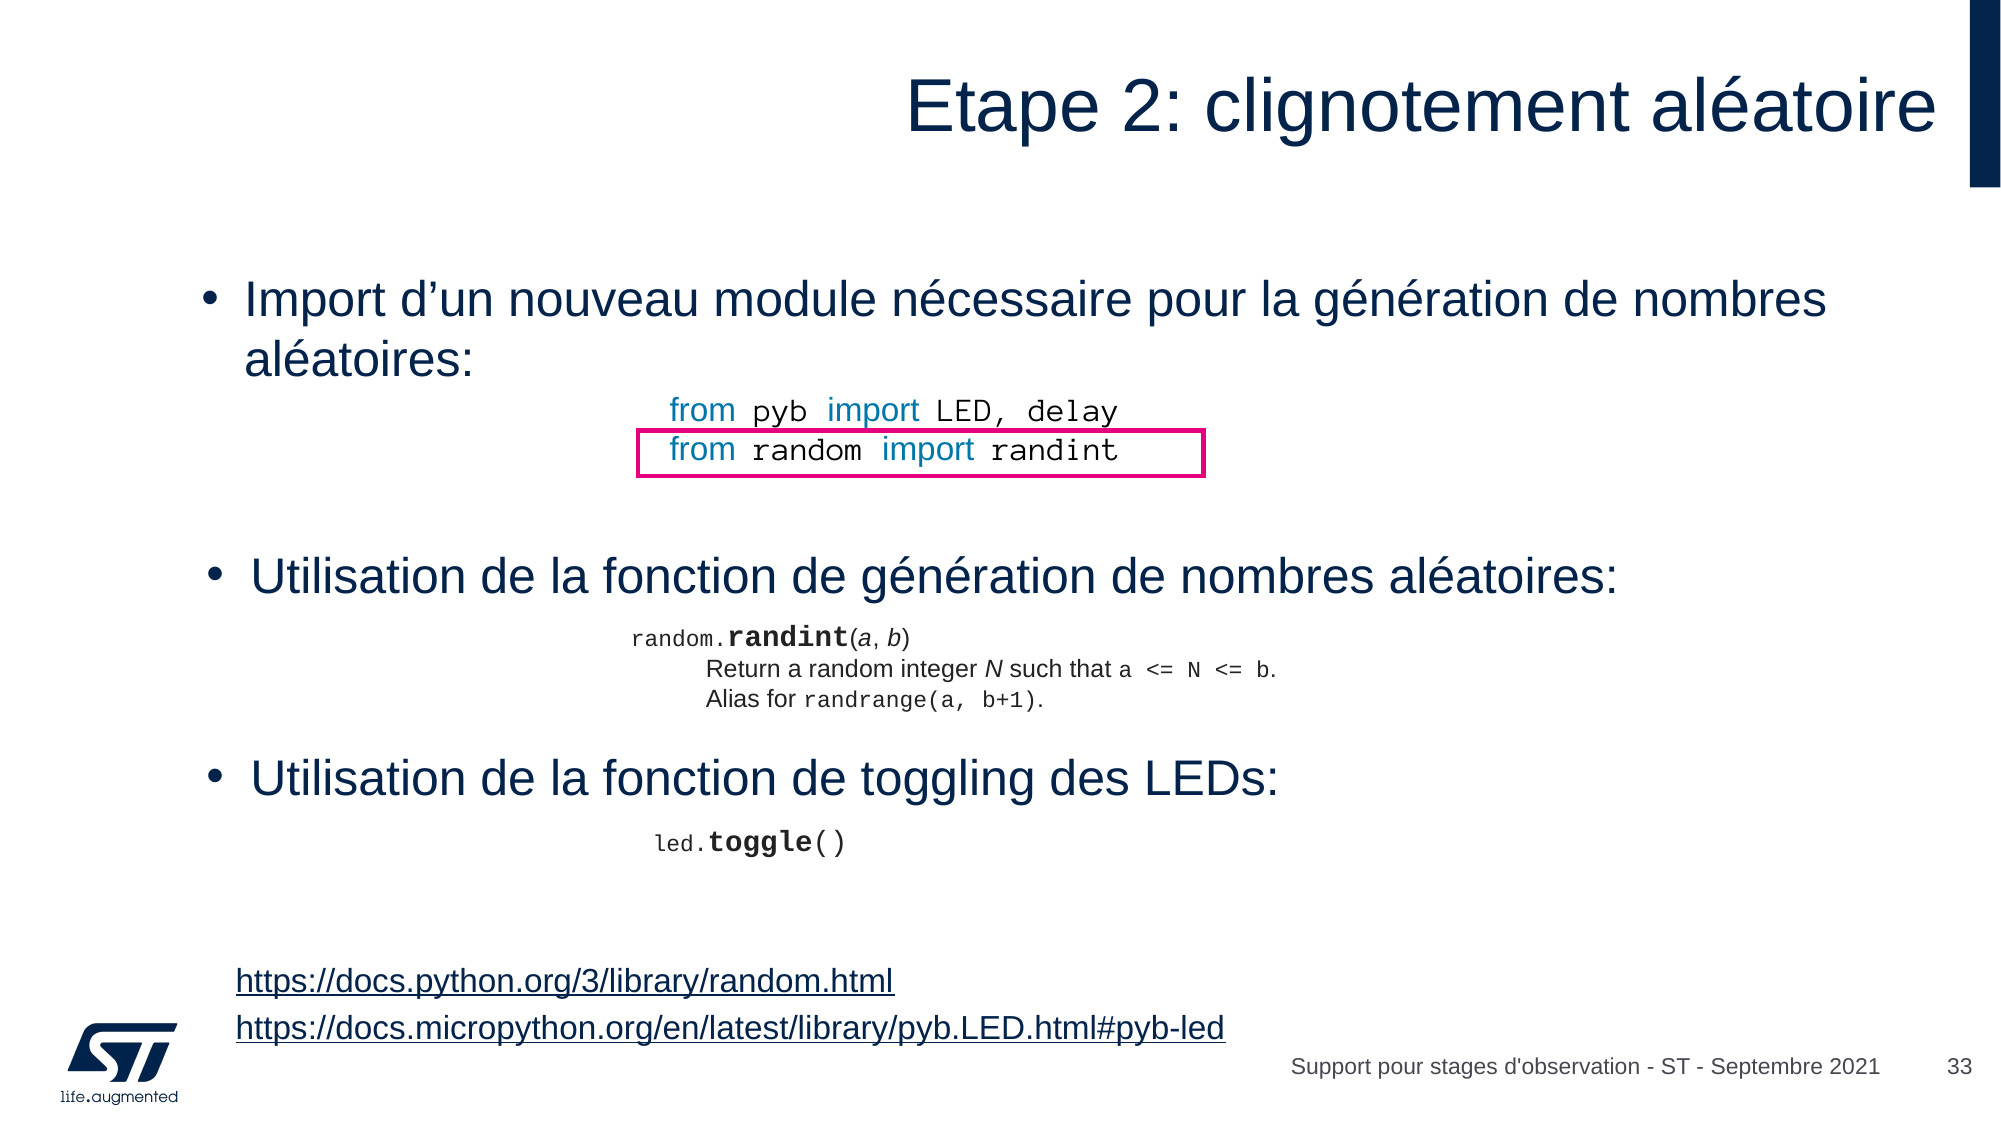

# Etape 2: clignotement aléatoire
Import d’un nouveau module nécessaire pour la génération de nombres aléatoires:
from pyb import LED, delay
from random import randint

Utilisation de la fonction de génération de nombres aléatoires:
random.randint(a, b)
	Return a random integer N such that a <= N <= b.
	Alias for randrange(a, b+1).
Utilisation de la fonction de toggling des LEDs:
led.toggle()
https://docs.python.org/3/library/random.html
https://docs.micropython.org/en/latest/library/pyb.LED.html#pyb-led
Support pour stages d'observation - ST - Septembre 2021
33